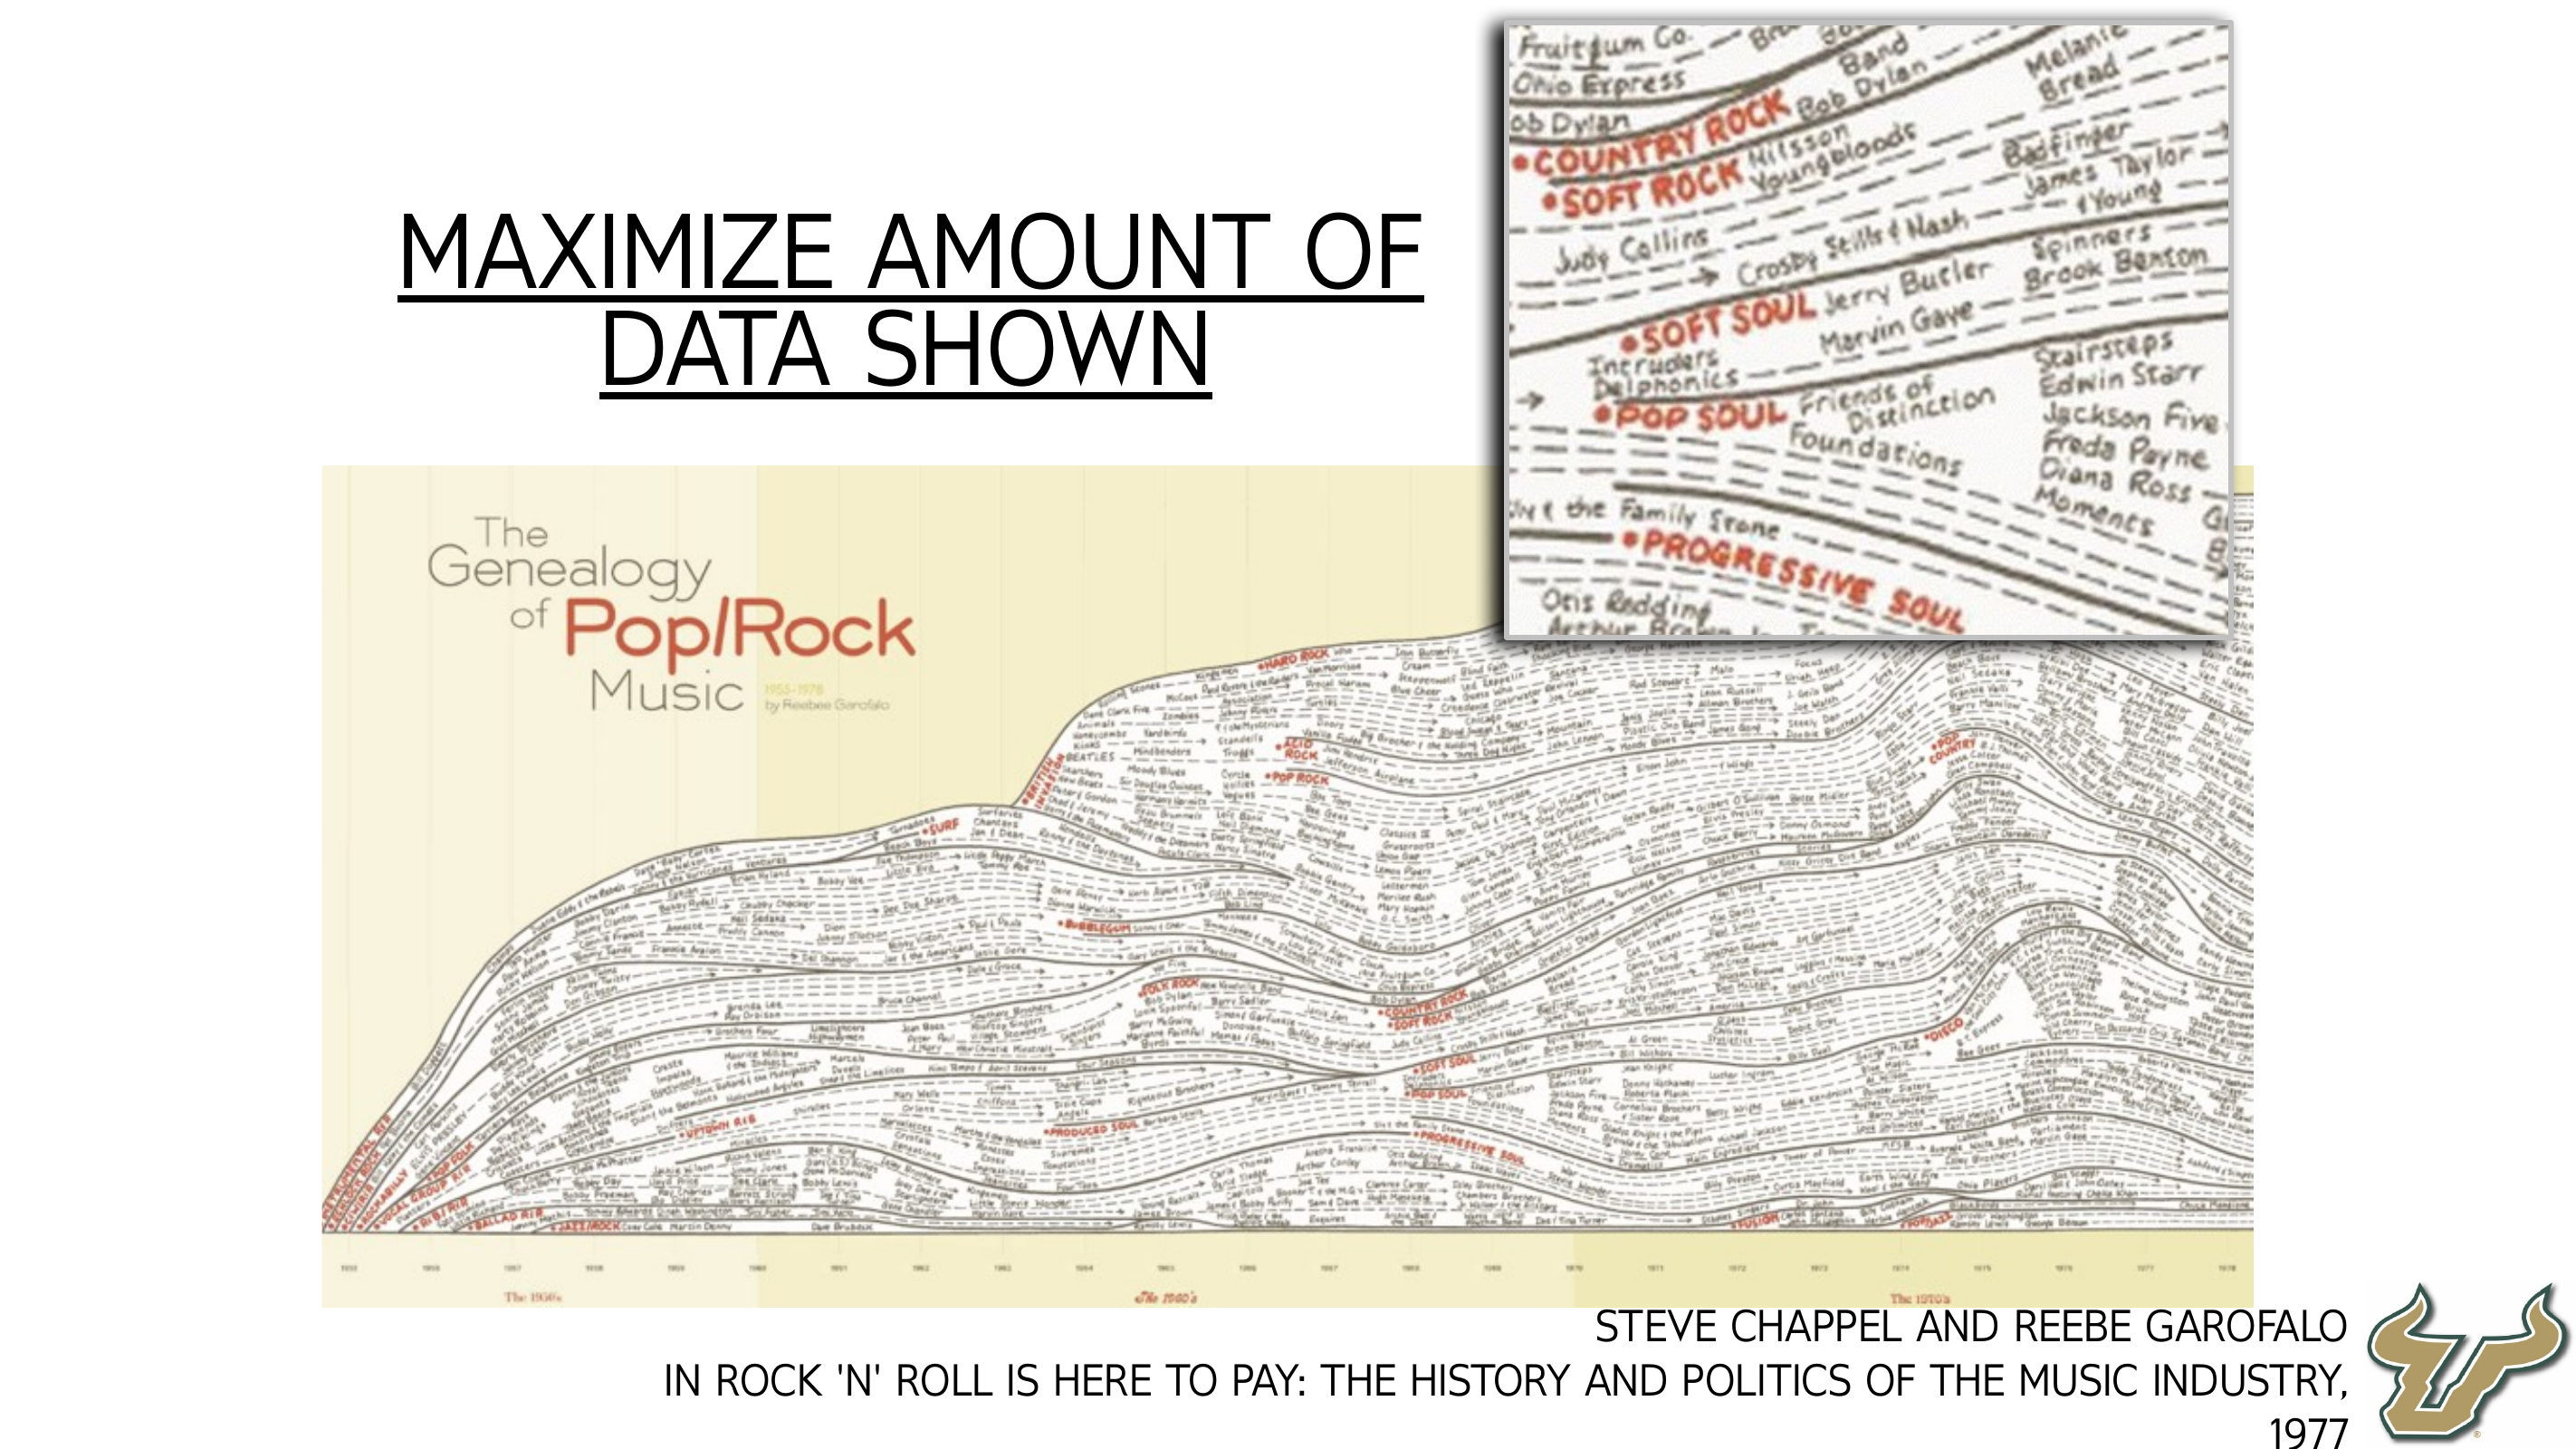

MAXIMIZE AMOUNT OF DATA SHOWN

Steve Chappel and Reebe Garofalo
in Rock 'N' Roll is Here to Pay: The History and Politics of the Music Industry, 1977